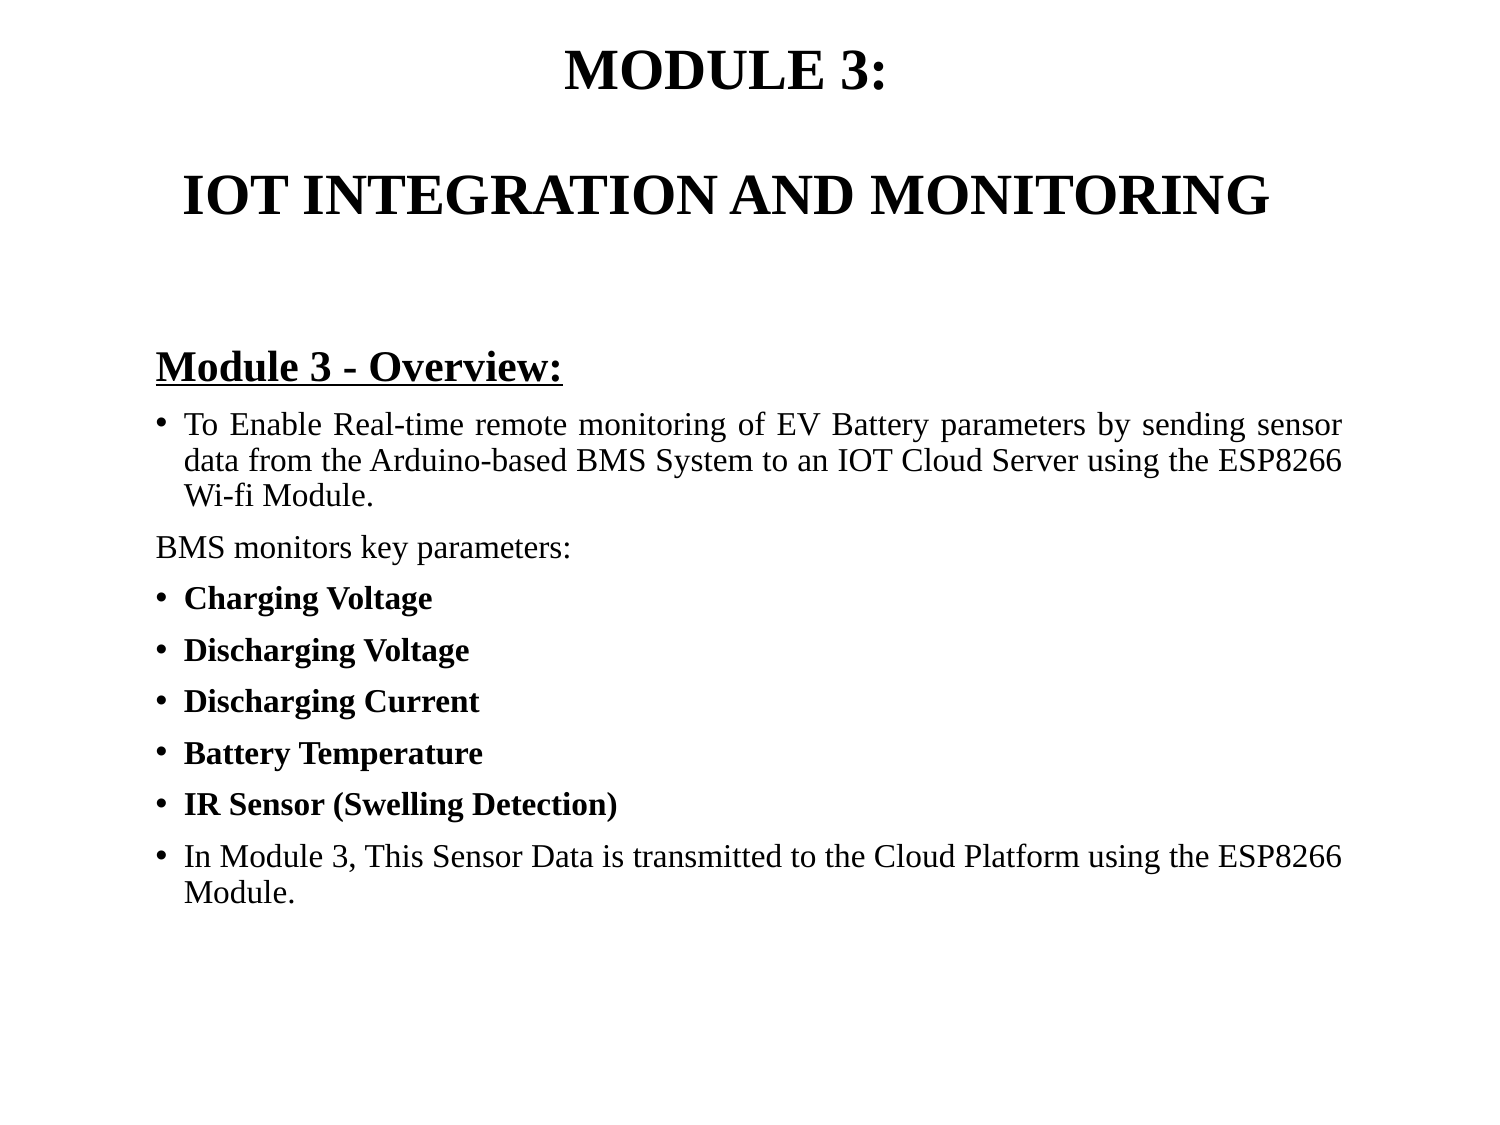

# MODULE 3: IOT INTEGRATION AND MONITORING
Module 3 - Overview:
To Enable Real-time remote monitoring of EV Battery parameters by sending sensor data from the Arduino-based BMS System to an IOT Cloud Server using the ESP8266 Wi-fi Module.
BMS monitors key parameters:
Charging Voltage
Discharging Voltage
Discharging Current
Battery Temperature
IR Sensor (Swelling Detection)
In Module 3, This Sensor Data is transmitted to the Cloud Platform using the ESP8266 Module.